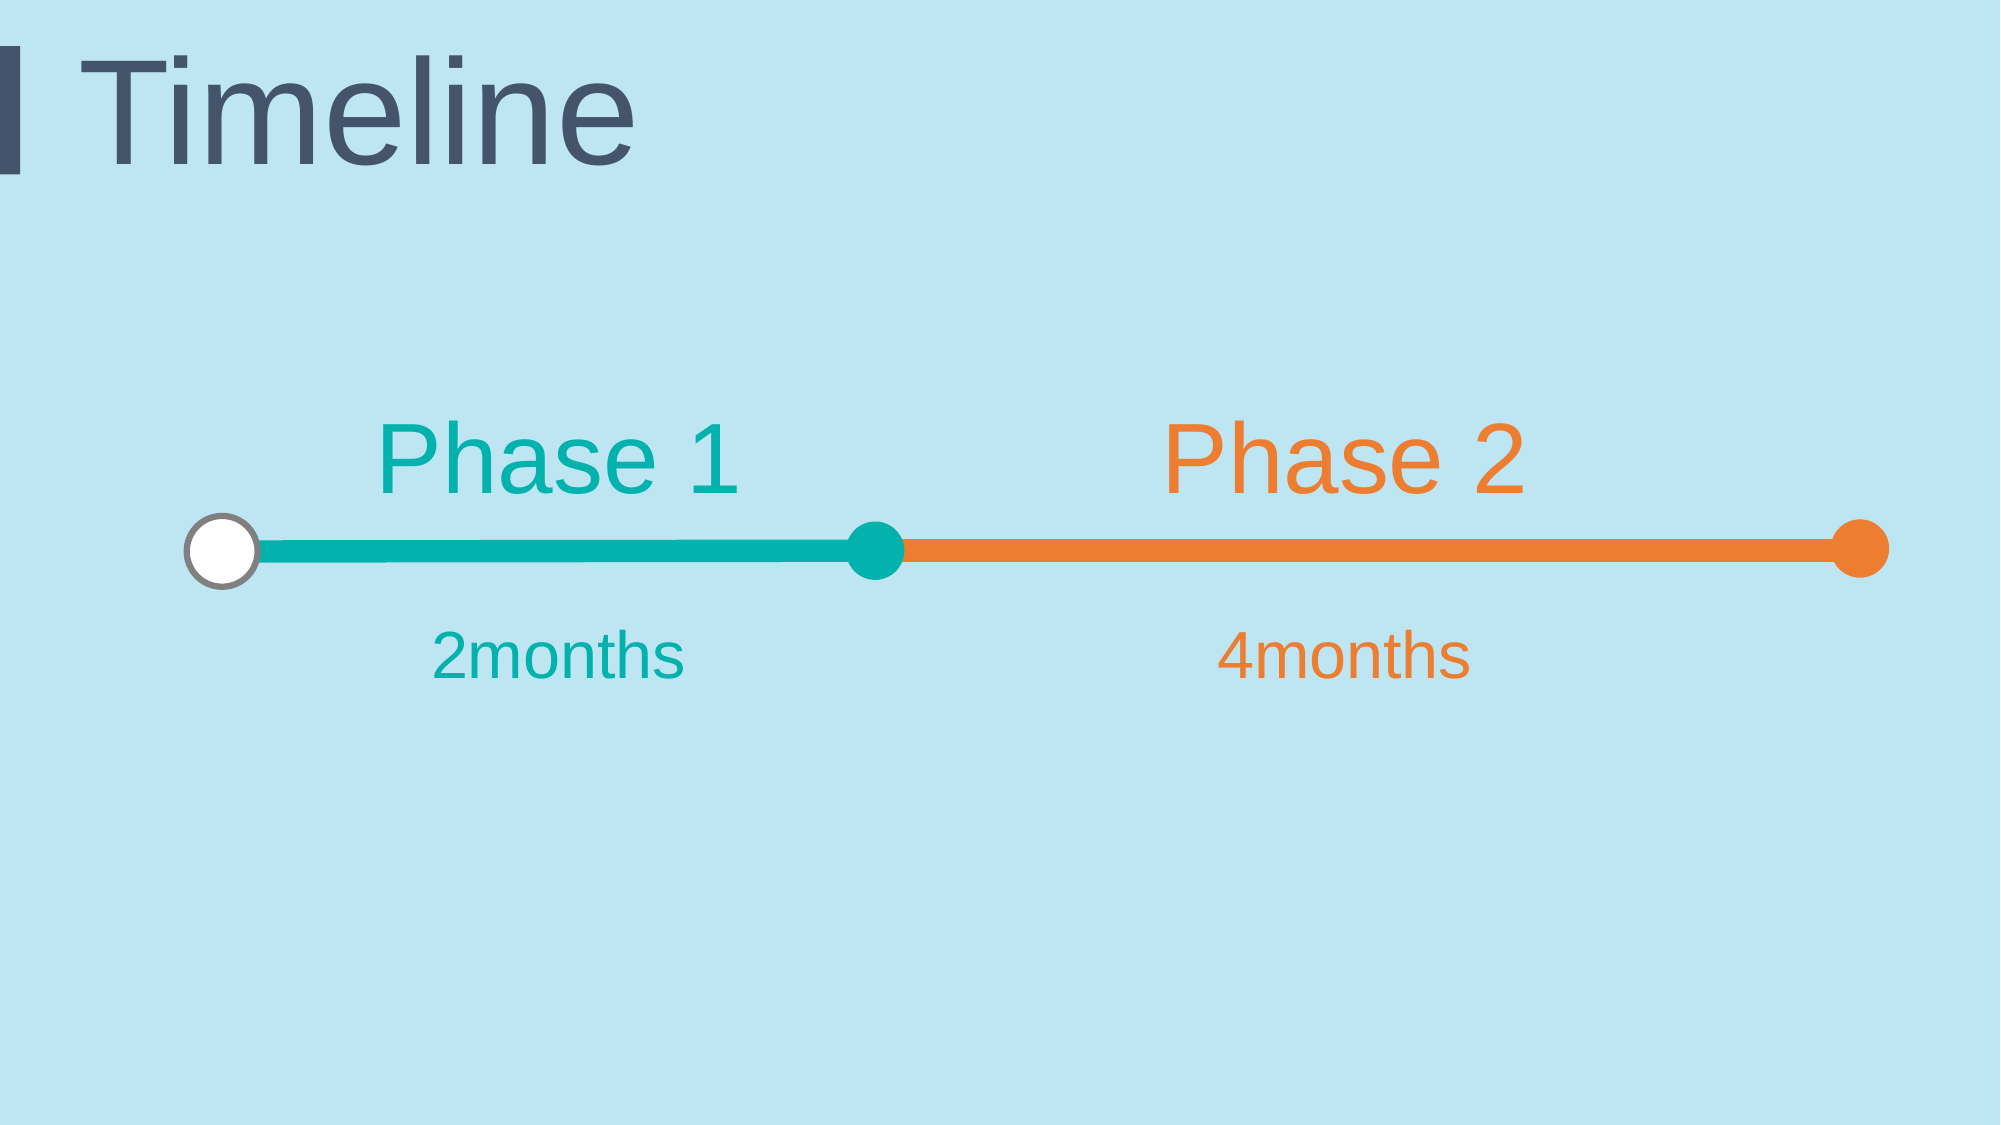

Timeline

Phase 1
Phase 2

2months
4months